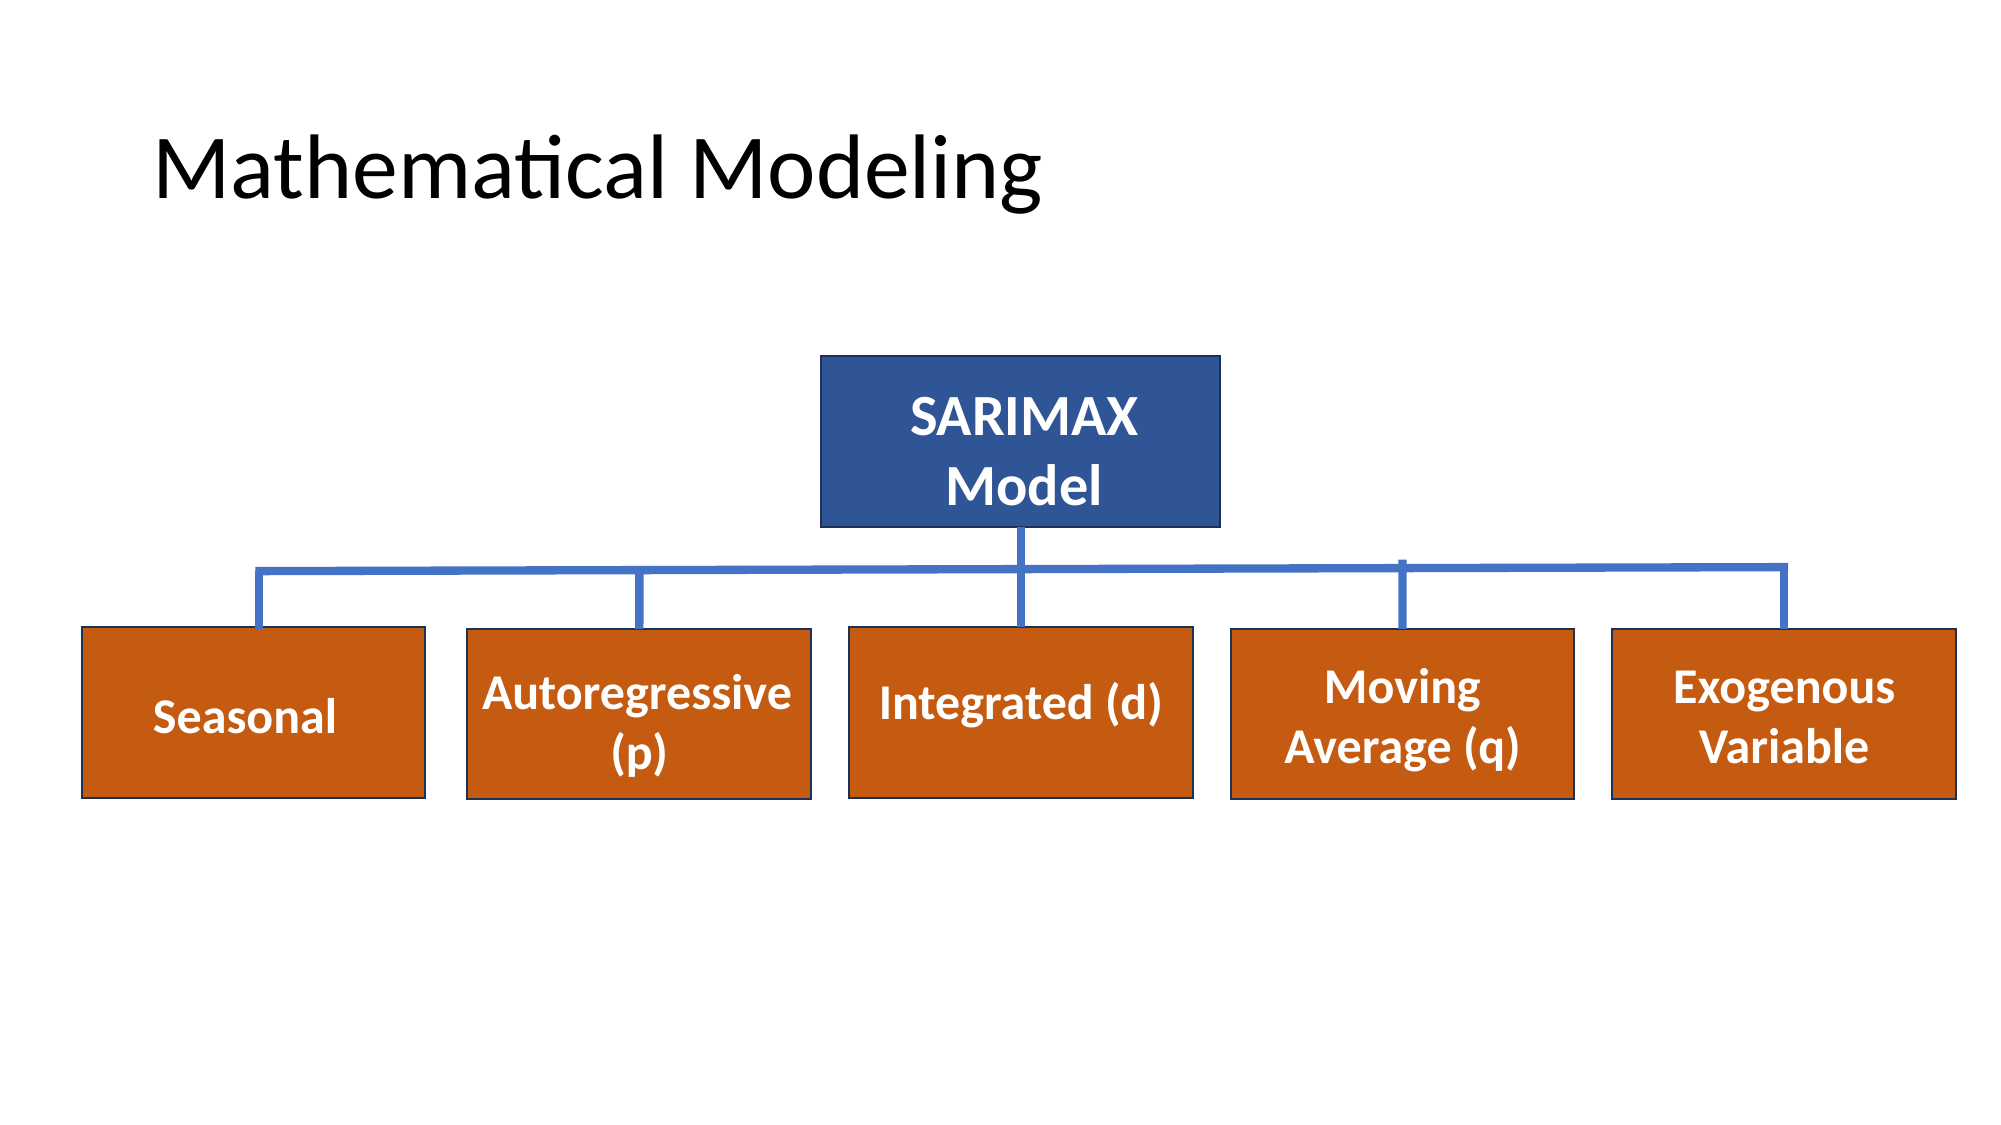

# Mathematical Modeling

SARIMAX Model

Moving Average (q)
Exogenous Variable
Autoregressive
(p)
Integrated (d)
Seasonal